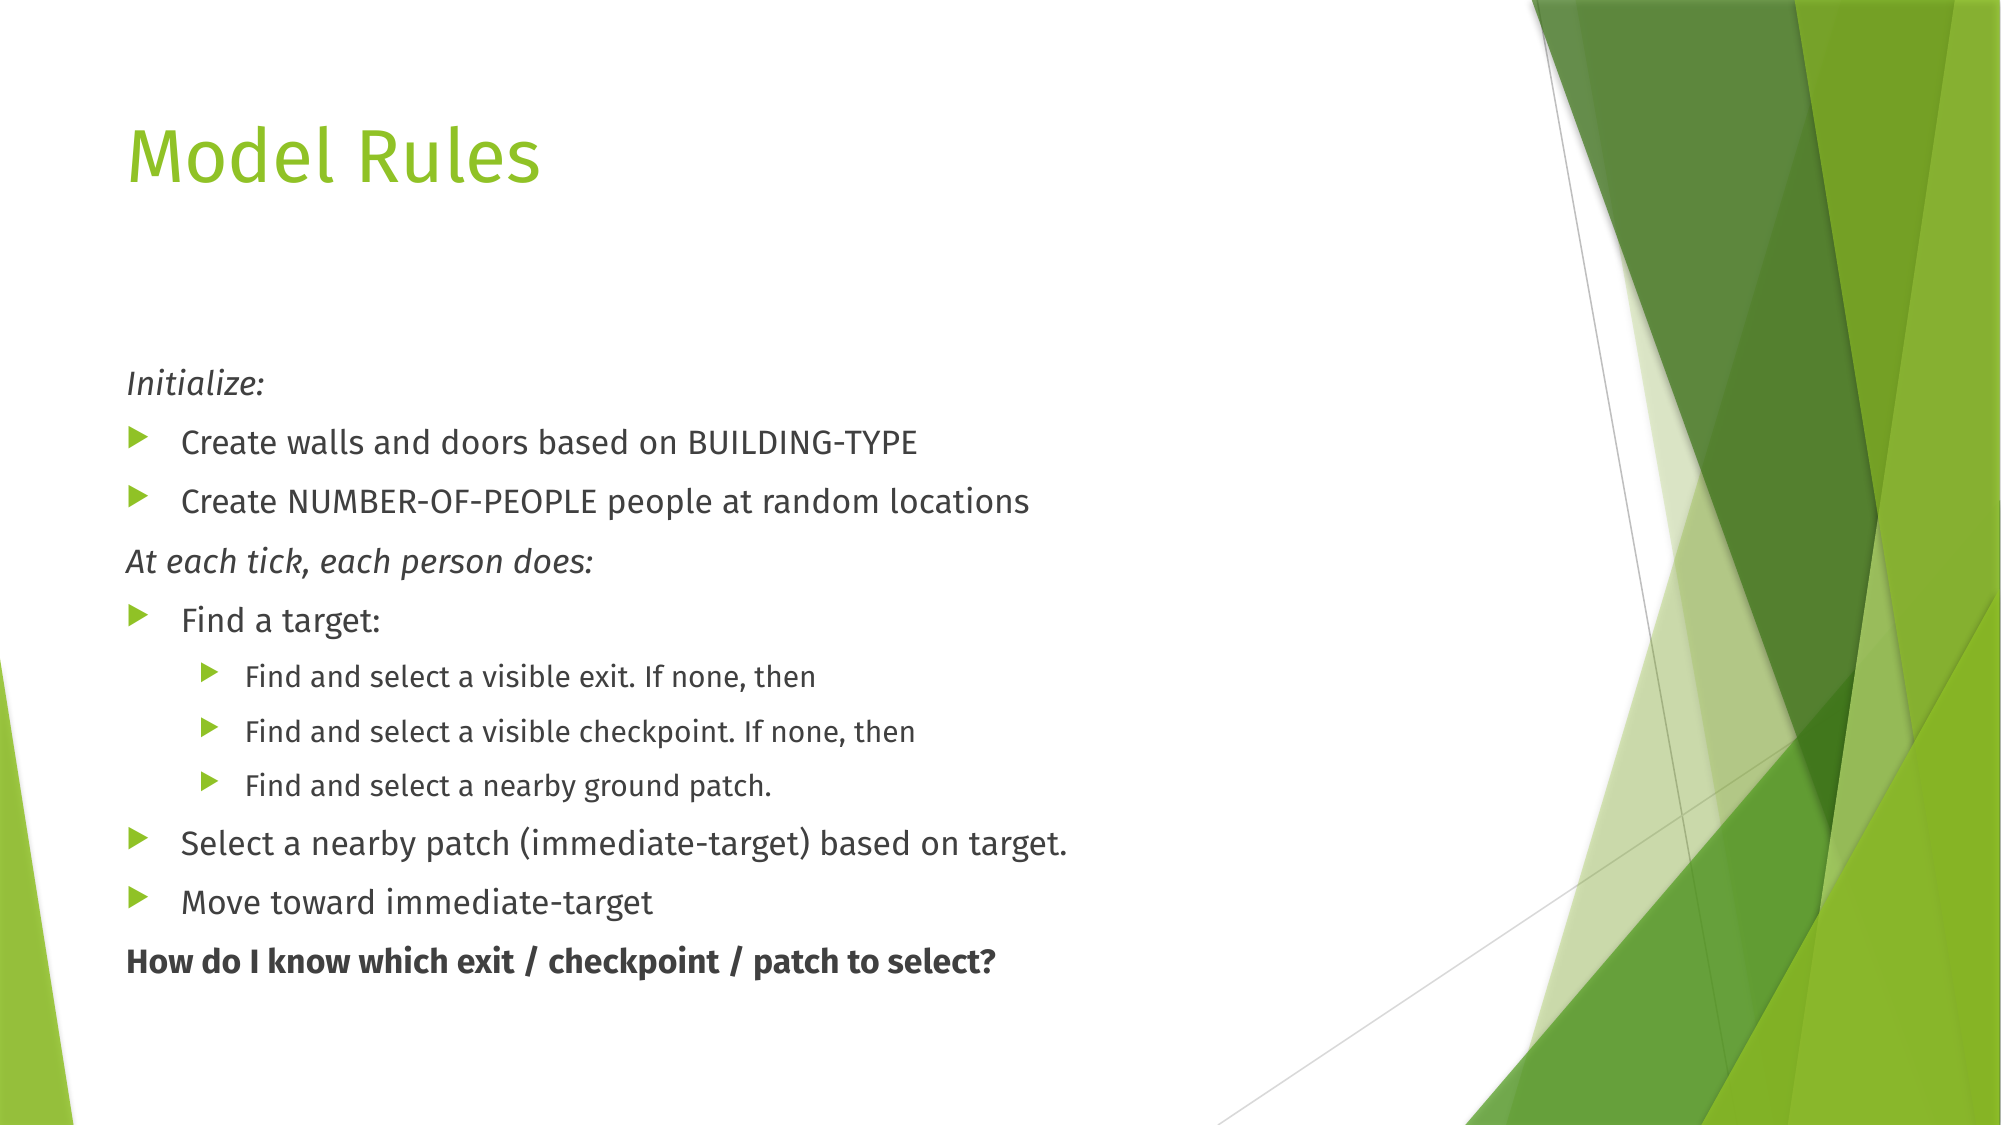

# Model Rules
Initialize:
Create walls and doors based on BUILDING-TYPE
Create NUMBER-OF-PEOPLE people at random locations
At each tick, each person does:
Find a target:
Find and select a visible exit. If none, then
Find and select a visible checkpoint. If none, then
Find and select a nearby ground patch.
Select a nearby patch (immediate-target) based on target.
Move toward immediate-target
How do I know which exit / checkpoint / patch to select?